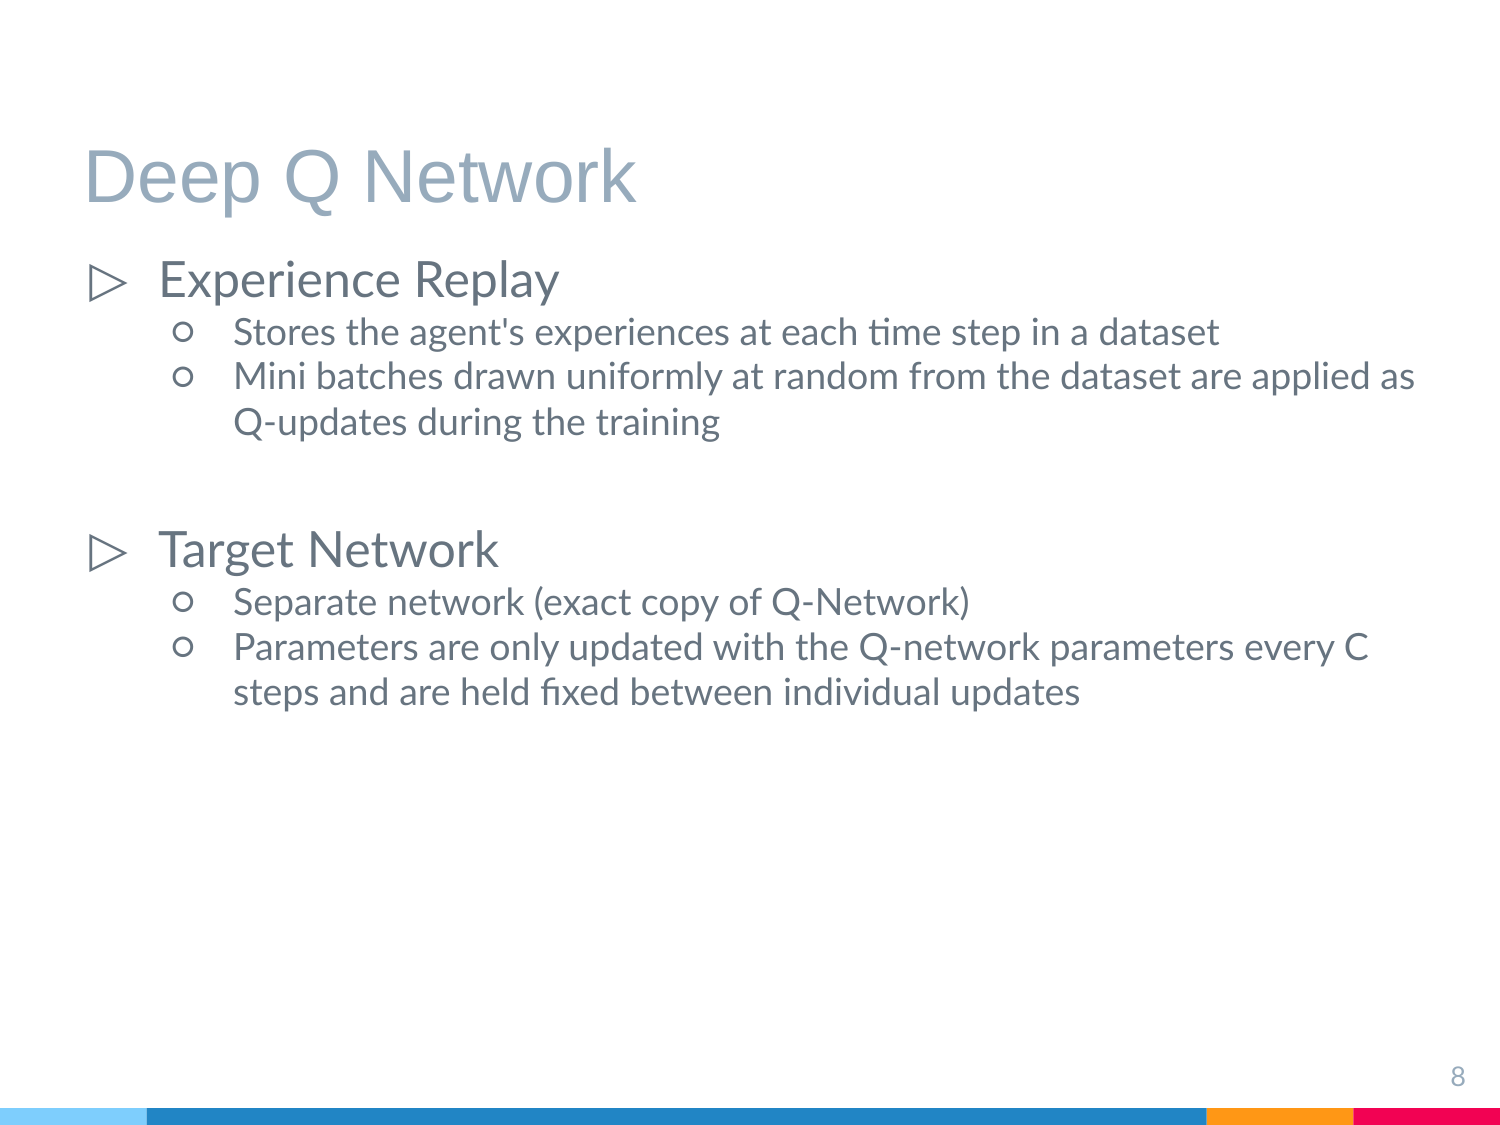

# Deep Q Network
Experience Replay
Stores the agent's experiences at each time step in a dataset
Mini batches drawn uniformly at random from the dataset are applied as Q-updates during the training

Target Network
Separate network (exact copy of Q-Network)
Parameters are only updated with the Q-network parameters every C steps and are held fixed between individual updates

8